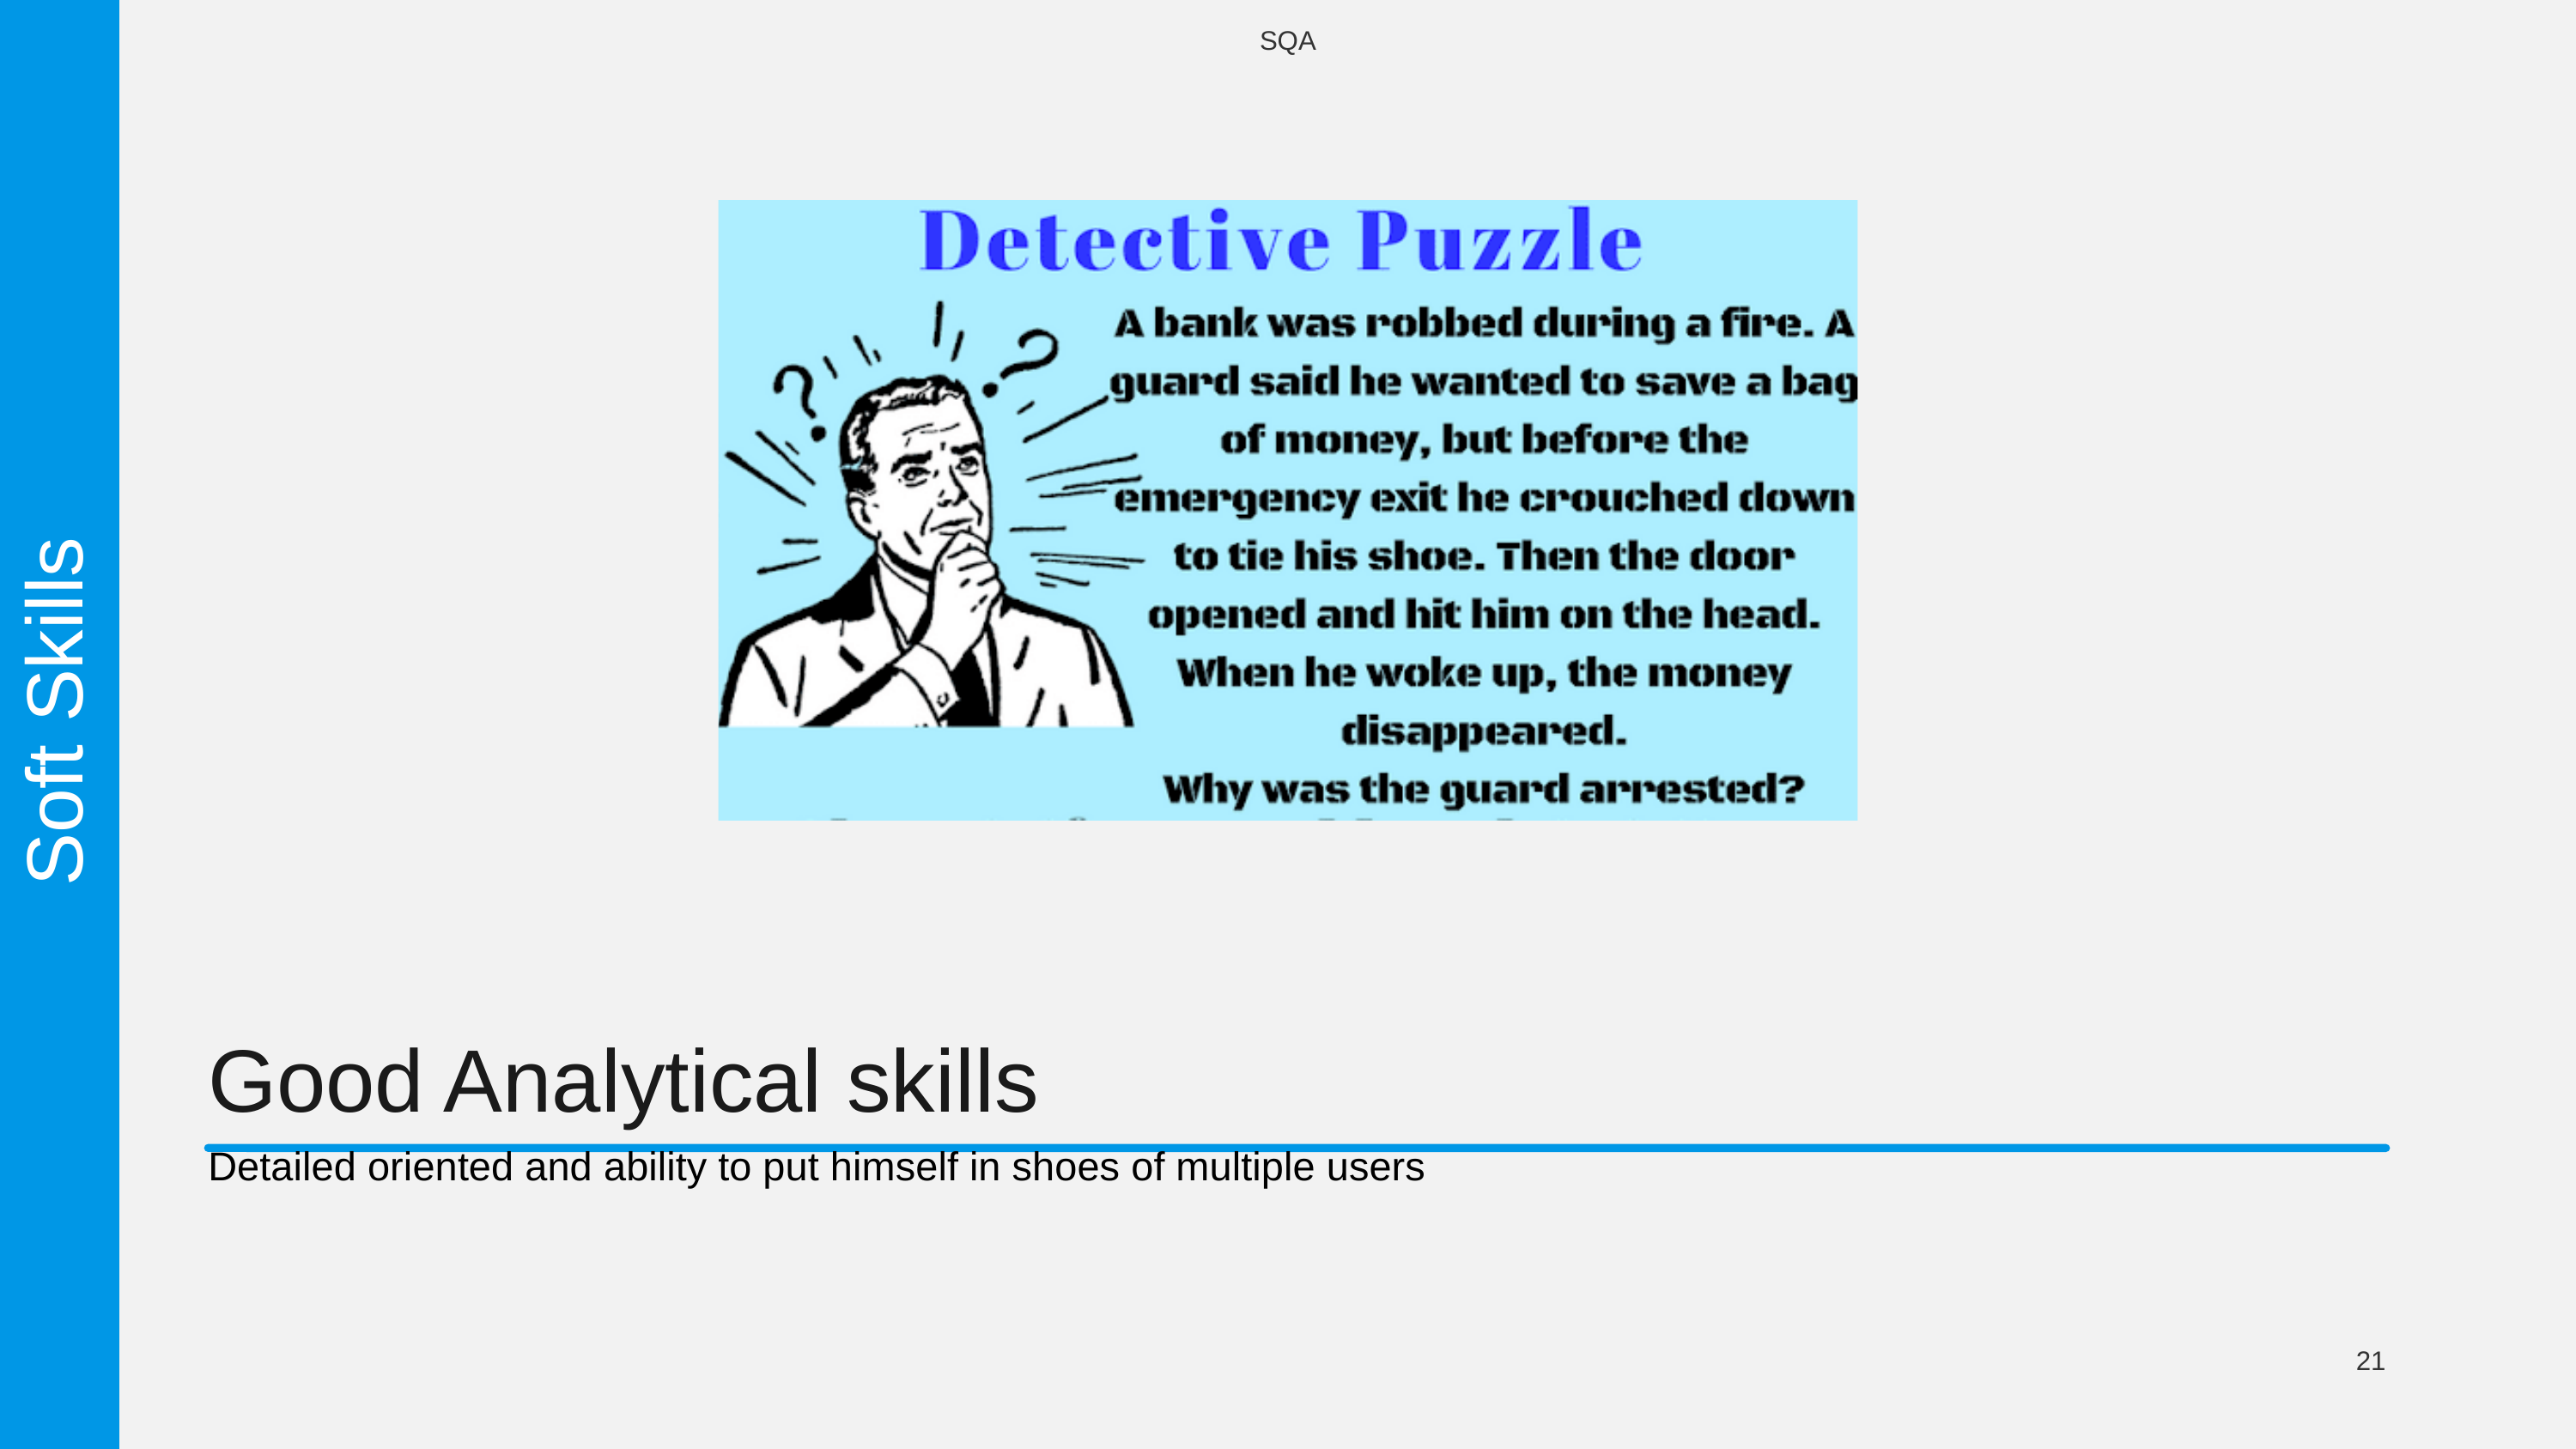

SQA

Soft Skills

Good Analytical skills
Detailed oriented and ability to put himself in shoes of multiple users

21